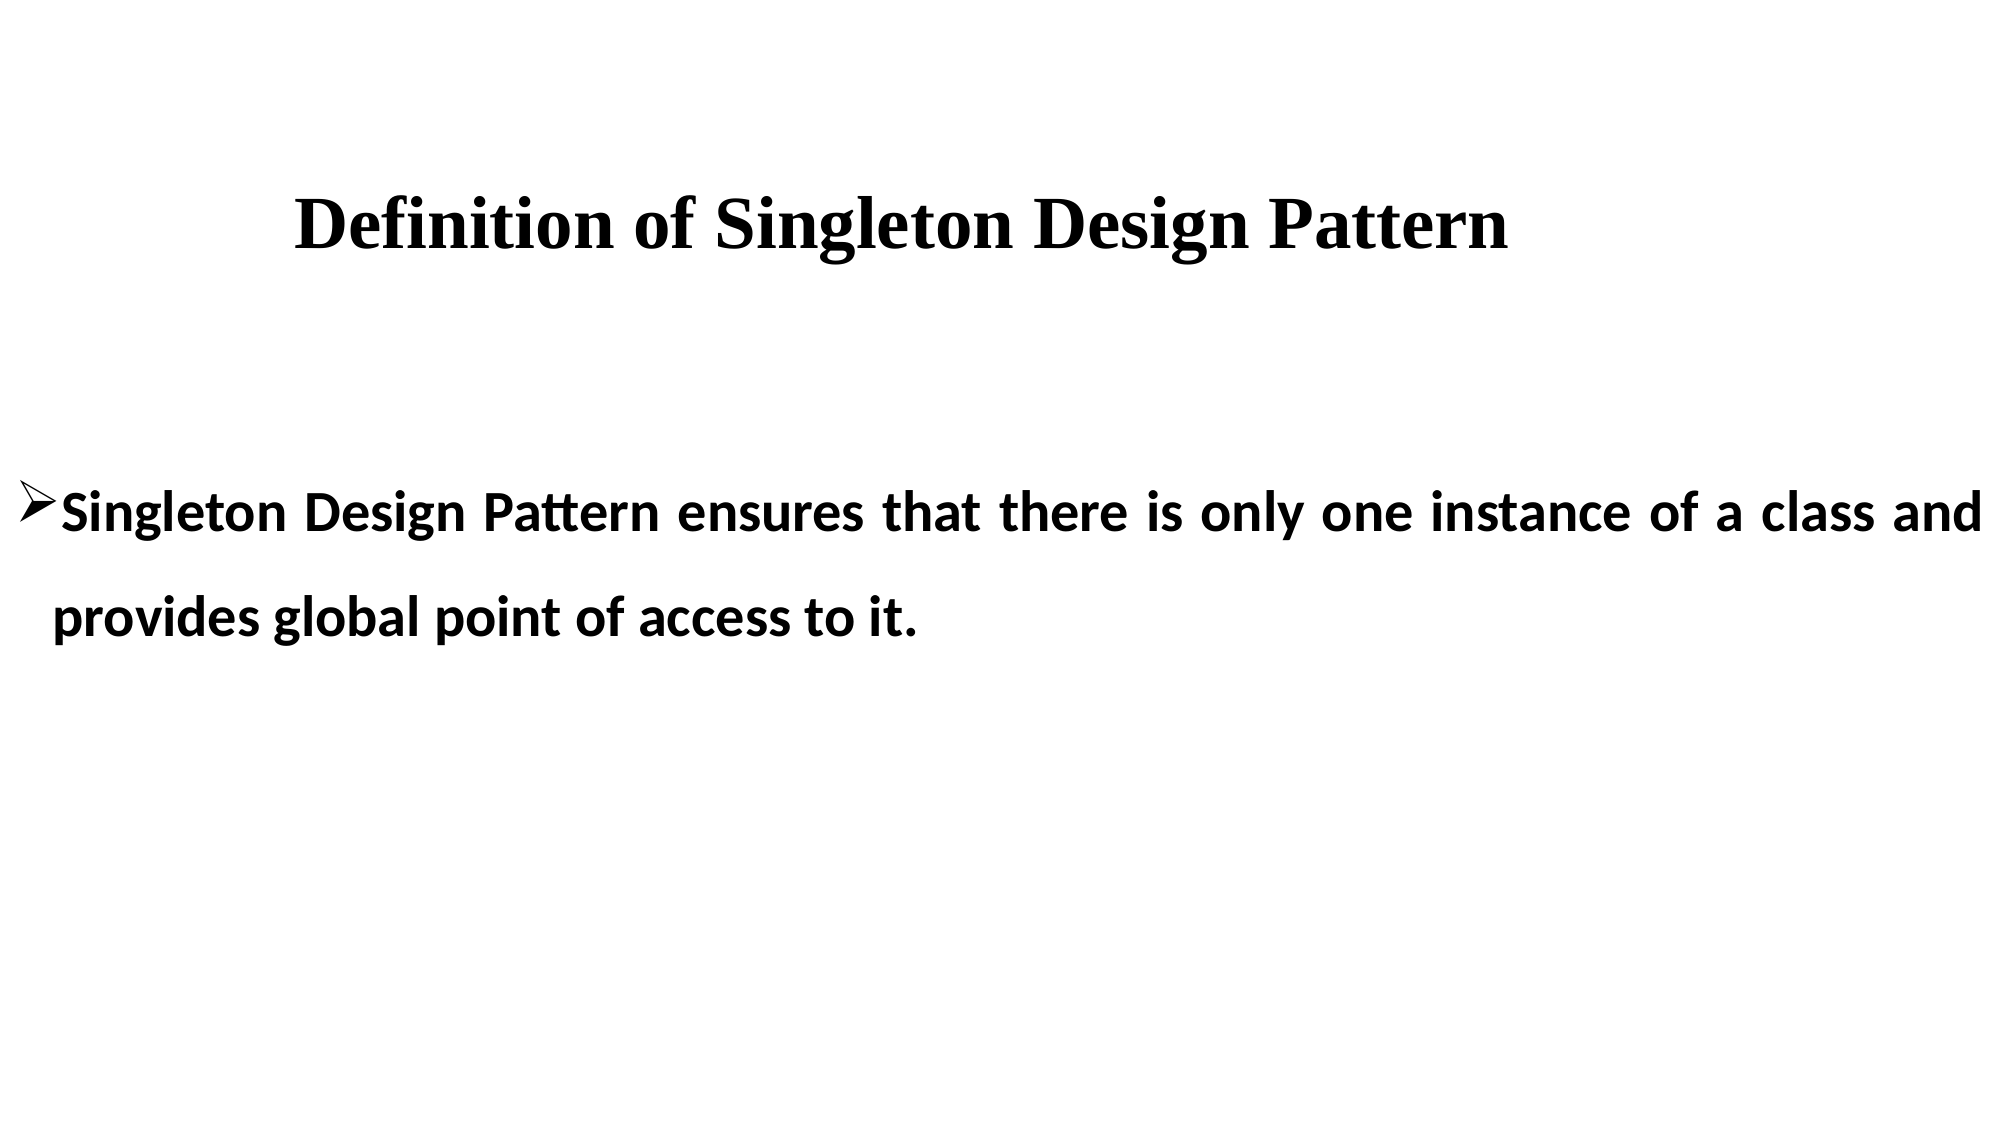

# Definition of Singleton Design Pattern

Singleton Design Pattern ensures that there is only one instance of a class and provides global point of access to it.
29